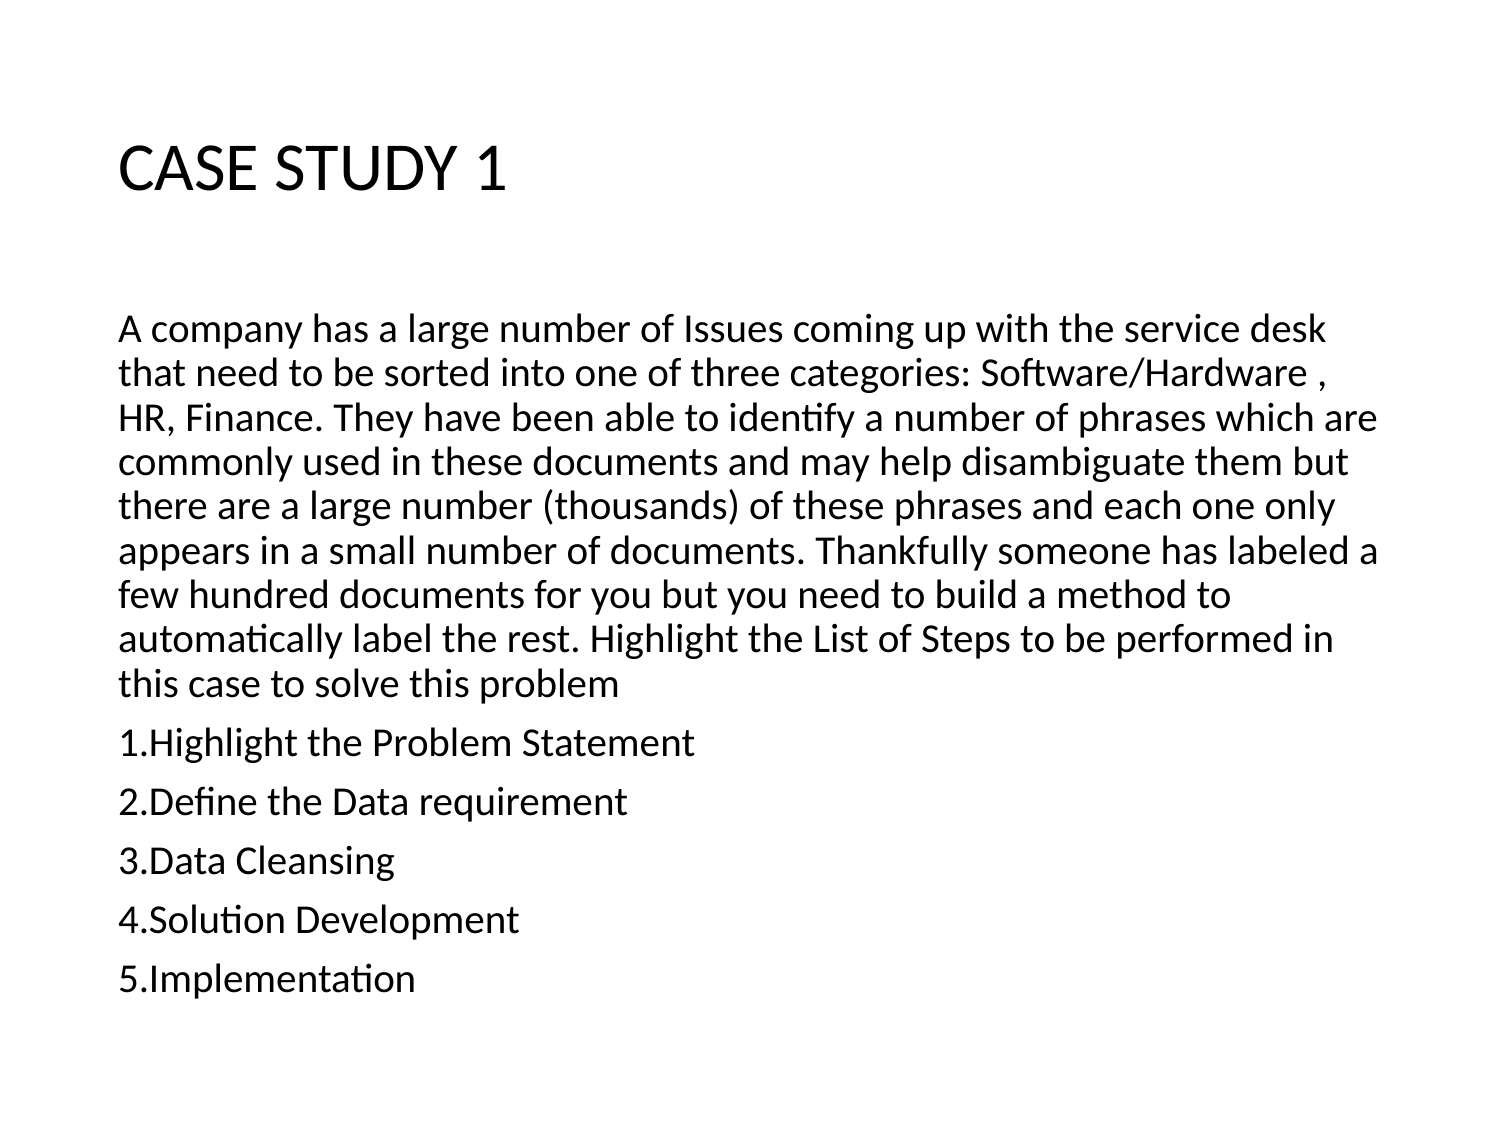

# CASE STUDY 1
A company has a large number of Issues coming up with the service desk  that need to be sorted into one of three categories: Software/Hardware , HR, Finance. They have been able to identify a number of phrases which are commonly used in these documents and may help disambiguate them but there are a large number (thousands) of these phrases and each one only appears in a small number of documents. Thankfully someone has labeled a few hundred documents for you but you need to build a method to automatically label the rest. Highlight the List of Steps to be performed in this case to solve this problem
1.Highlight the Problem Statement
2.Define the Data requirement
3.Data Cleansing
4.Solution Development
5.Implementation